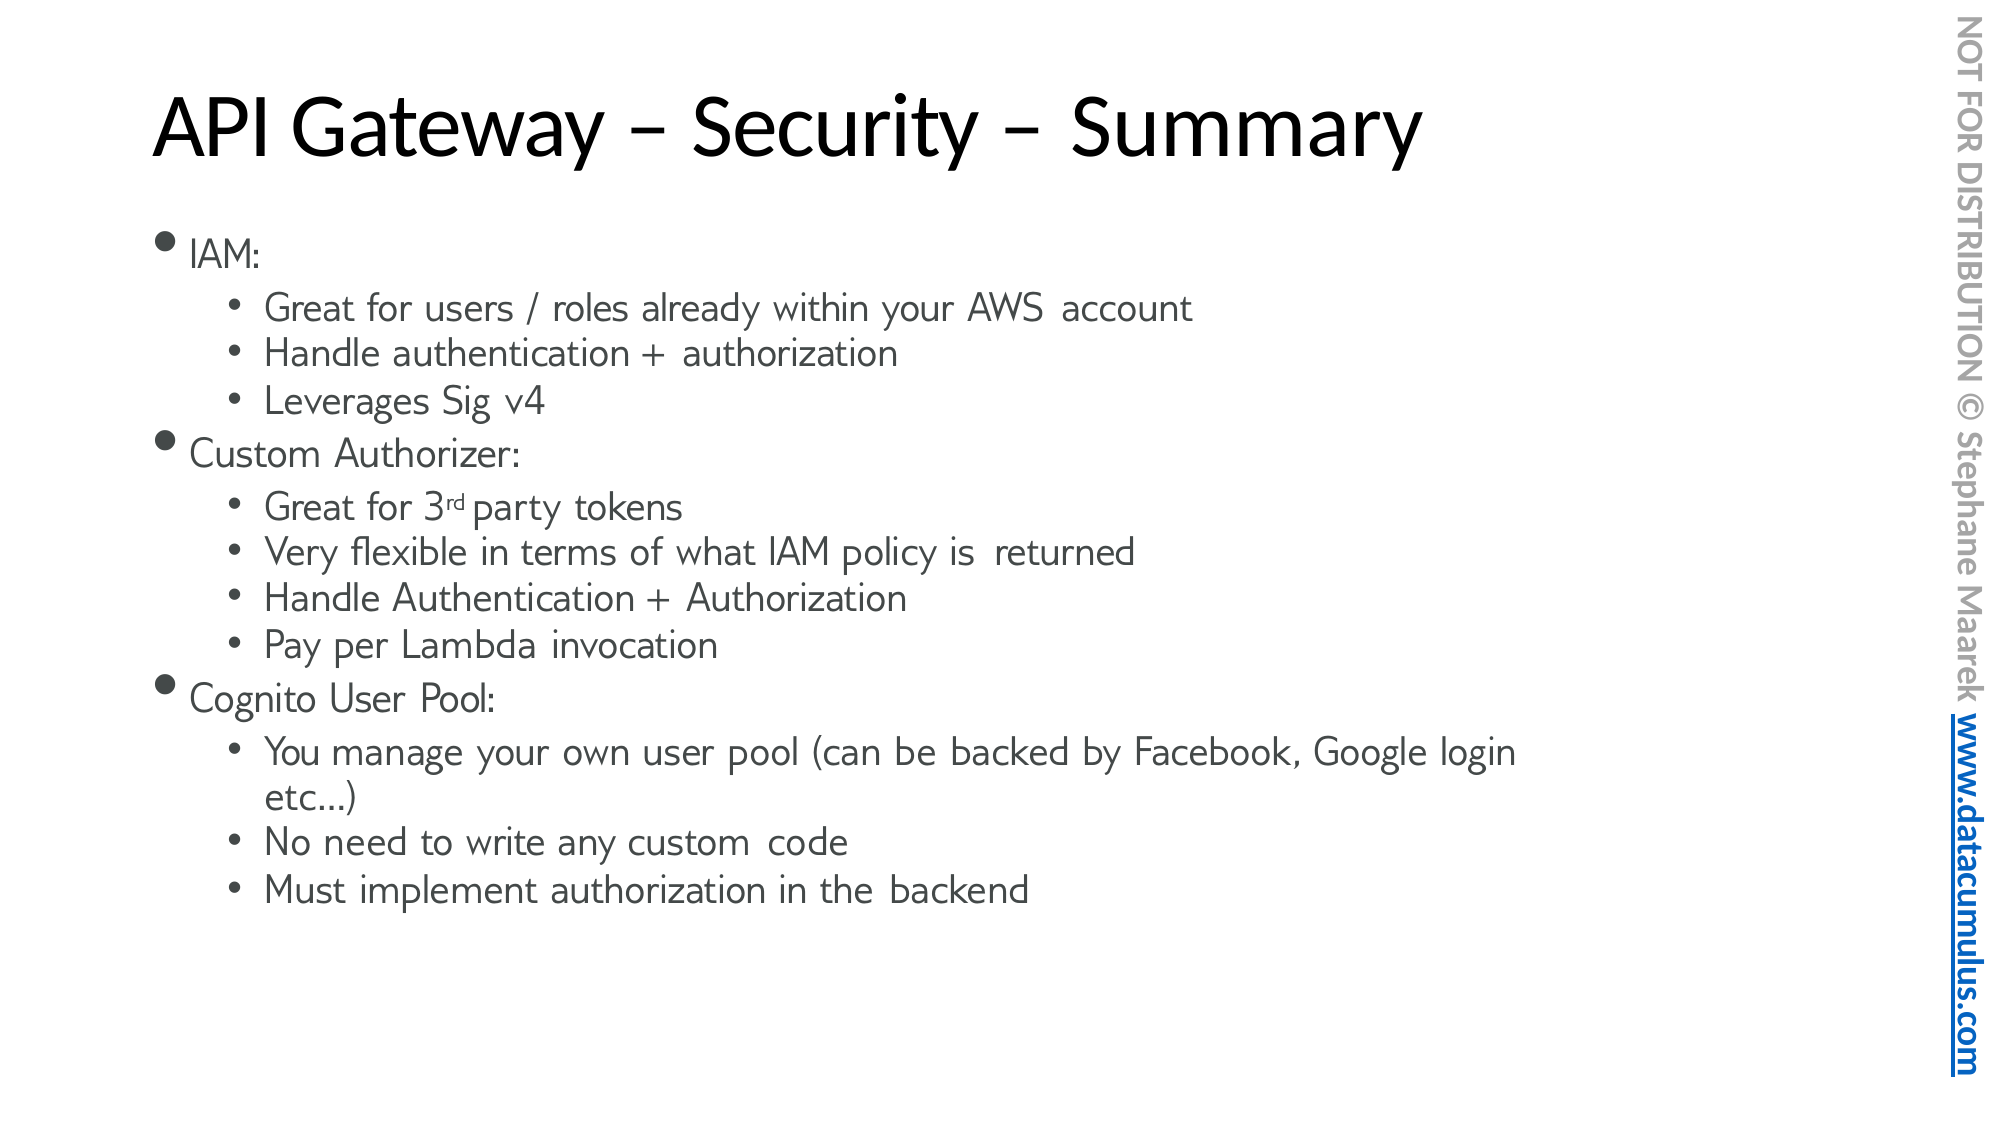

NOT FOR DISTRIBUTION © Stephane Maarek www.datacumulus.com
# API Gateway – Security – Summary
IAM:
Great for users / roles already within your AWS account
Handle authentication + authorization
Leverages Sig v4
Custom Authorizer:
Great for 3rd party tokens
Very flexible in terms of what IAM policy is returned
Handle Authentication + Authorization
Pay per Lambda invocation
Cognito User Pool:
You manage your own user pool (can be backed by Facebook, Google login etc…)
No need to write any custom code
Must implement authorization in the backend
© Stephane Maarek